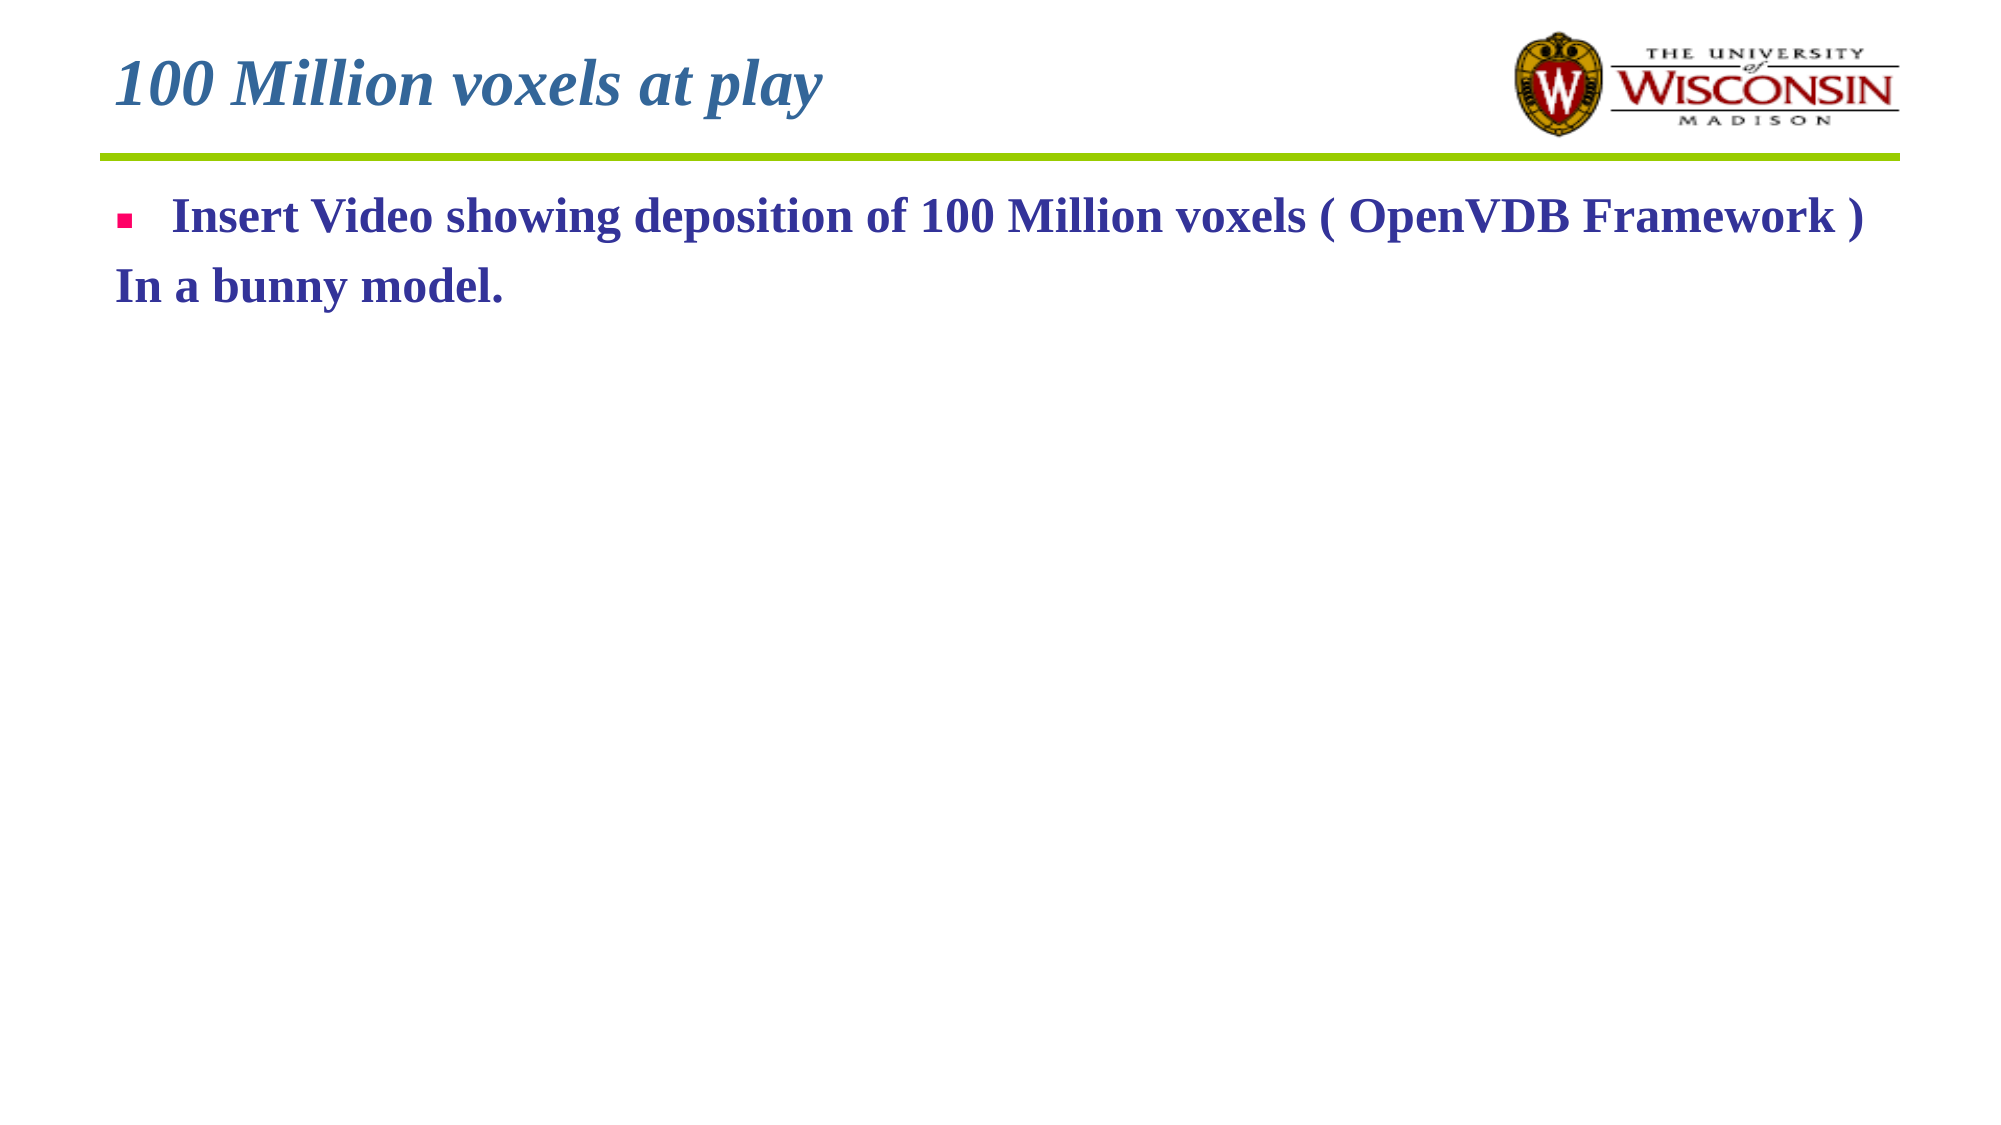

# 100 Million voxels at play
Insert Video showing deposition of 100 Million voxels ( OpenVDB Framework )
In a bunny model.